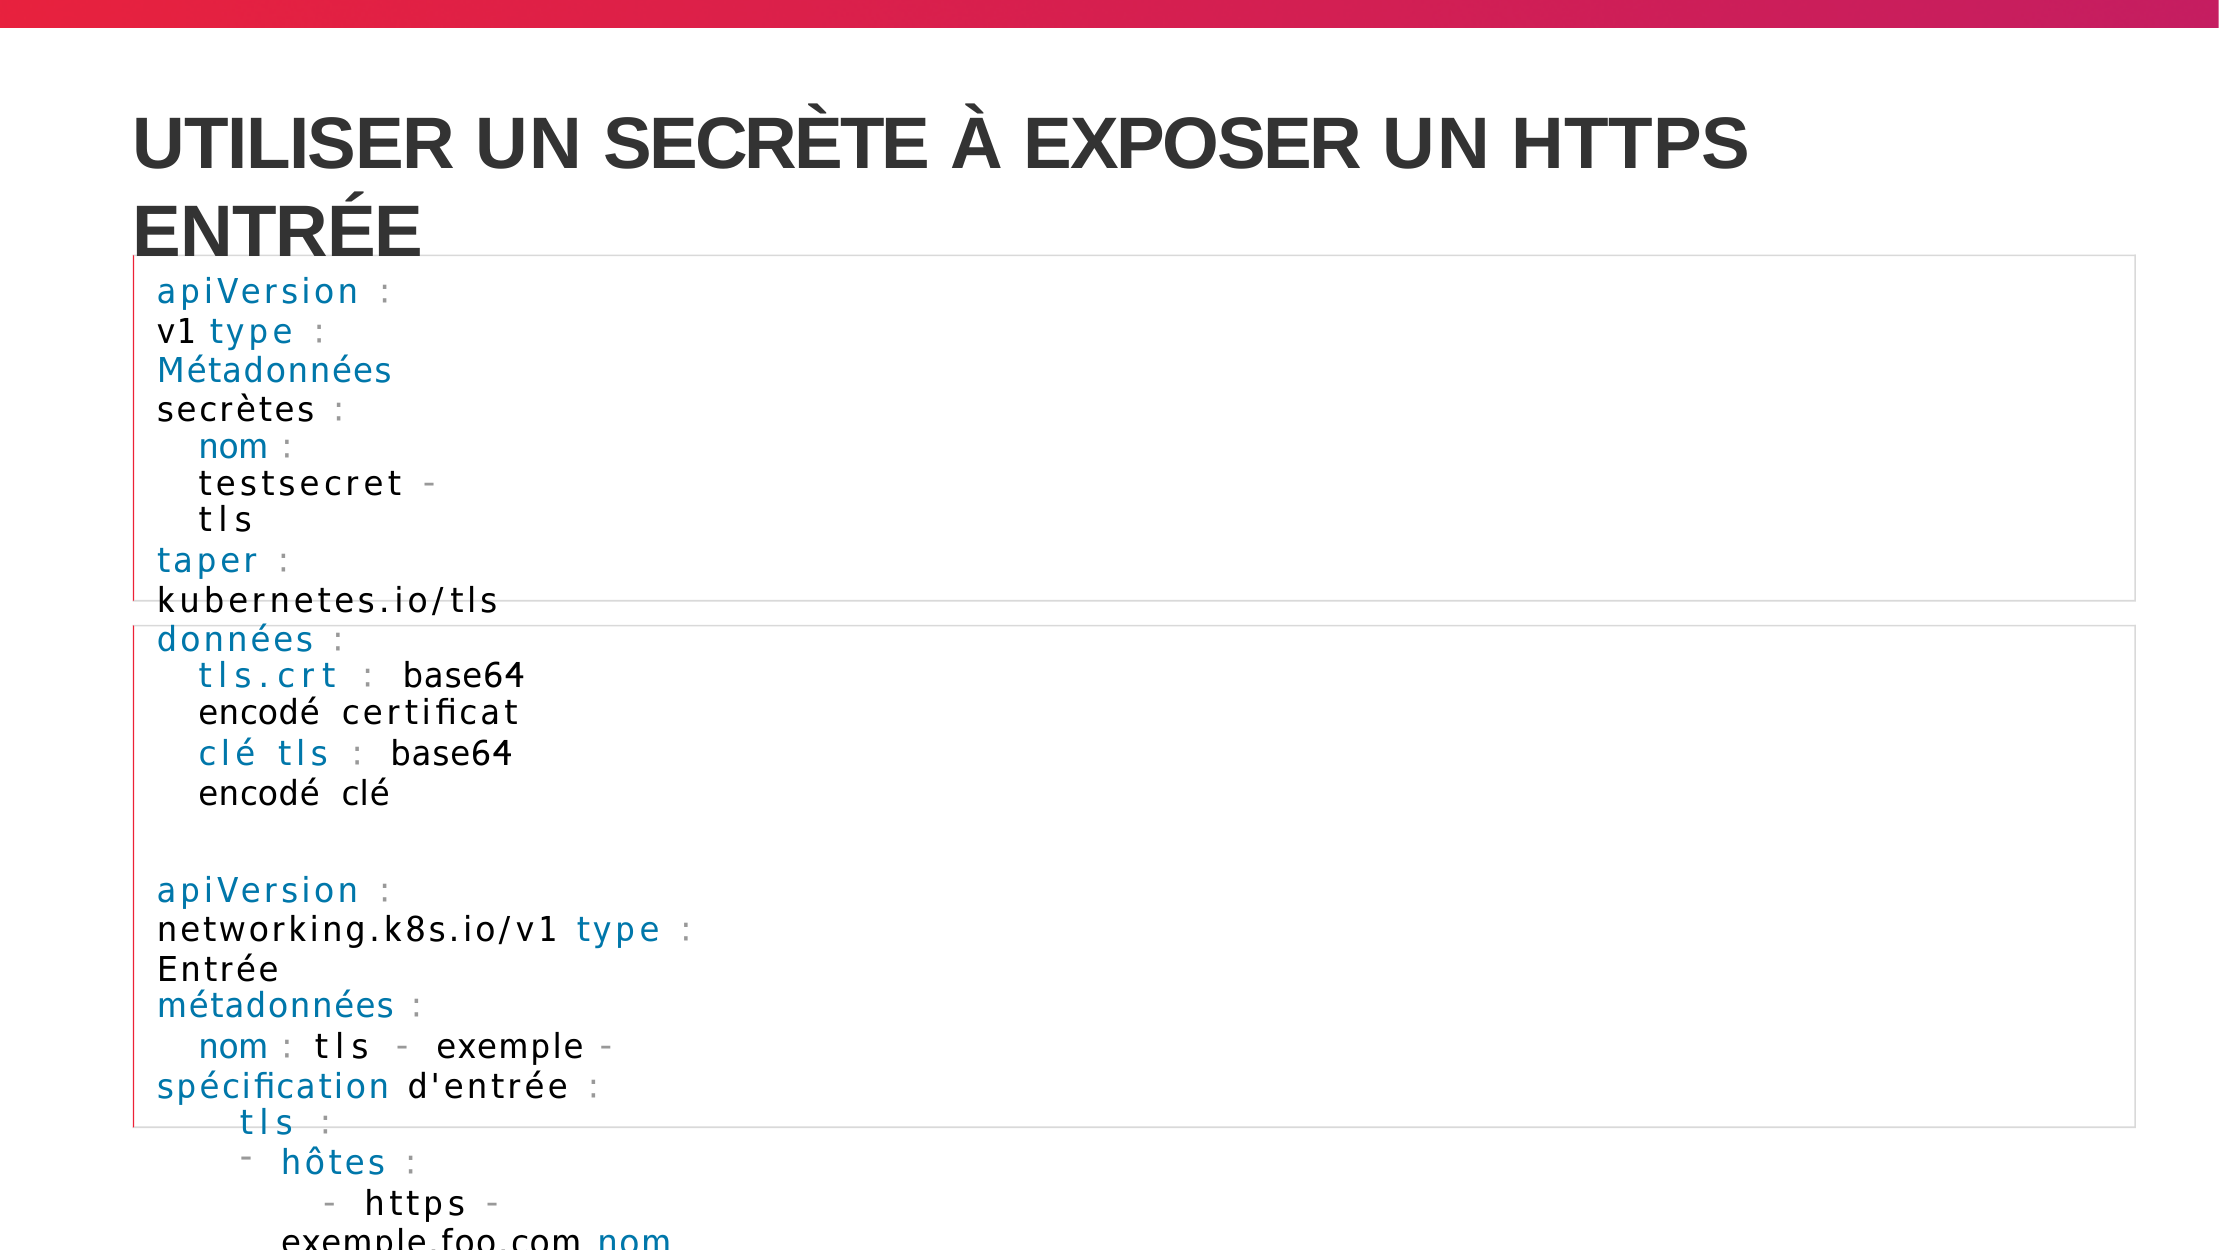

# UTILISER UN SECRÈTE À EXPOSER UN HTTPS ENTRÉE

apiVersion :  v1 type : Métadonnées secrètes :
nom :  testsecret - tls
taper : kubernetes.io/tls données :
tls.crt : base64 encodé certificat
clé tls : base64 encodé clé

apiVersion :  networking.k8s.io/v1 type : Entrée
métadonnées :
nom : tls - exemple - spécification d'entrée :
tls :
hôtes :
- https - exemple.foo.com nom secret :  testsecret - tls
règles :
hôte :  https - exemple.foo.com
...